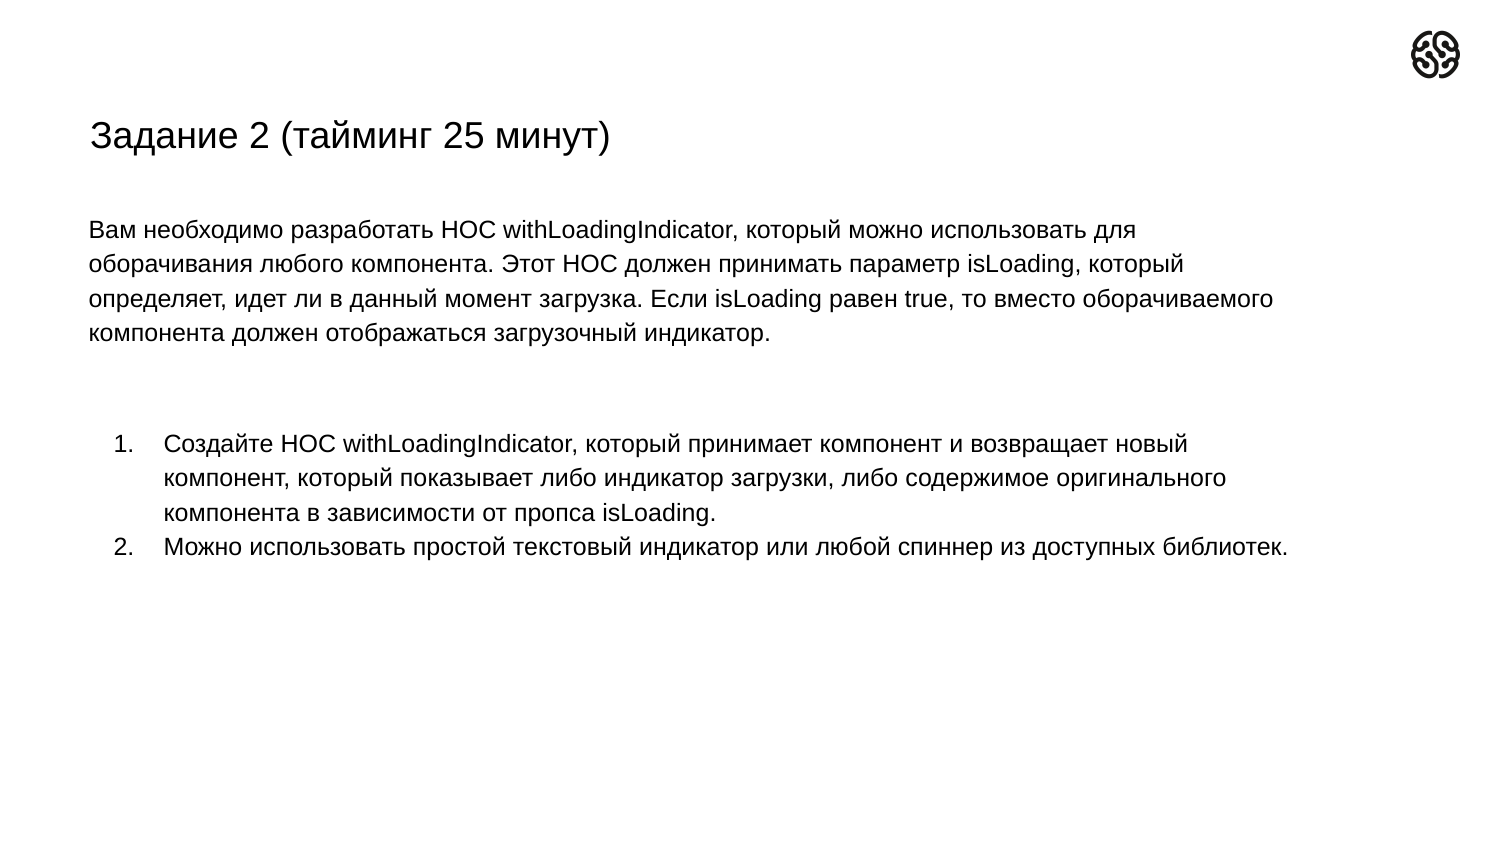

# Задание 2 (тайминг 25 минут)
Вам необходимо разработать HOC withLoadingIndicator, который можно использовать для оборачивания любого компонента. Этот HOC должен принимать параметр isLoading, который определяет, идет ли в данный момент загрузка. Если isLoading равен true, то вместо оборачиваемого компонента должен отображаться загрузочный индикатор.

Создайте HOC withLoadingIndicator, который принимает компонент и возвращает новый компонент, который показывает либо индикатор загрузки, либо содержимое оригинального компонента в зависимости от пропса isLoading.
Можно использовать простой текстовый индикатор или любой спиннер из доступных библиотек.